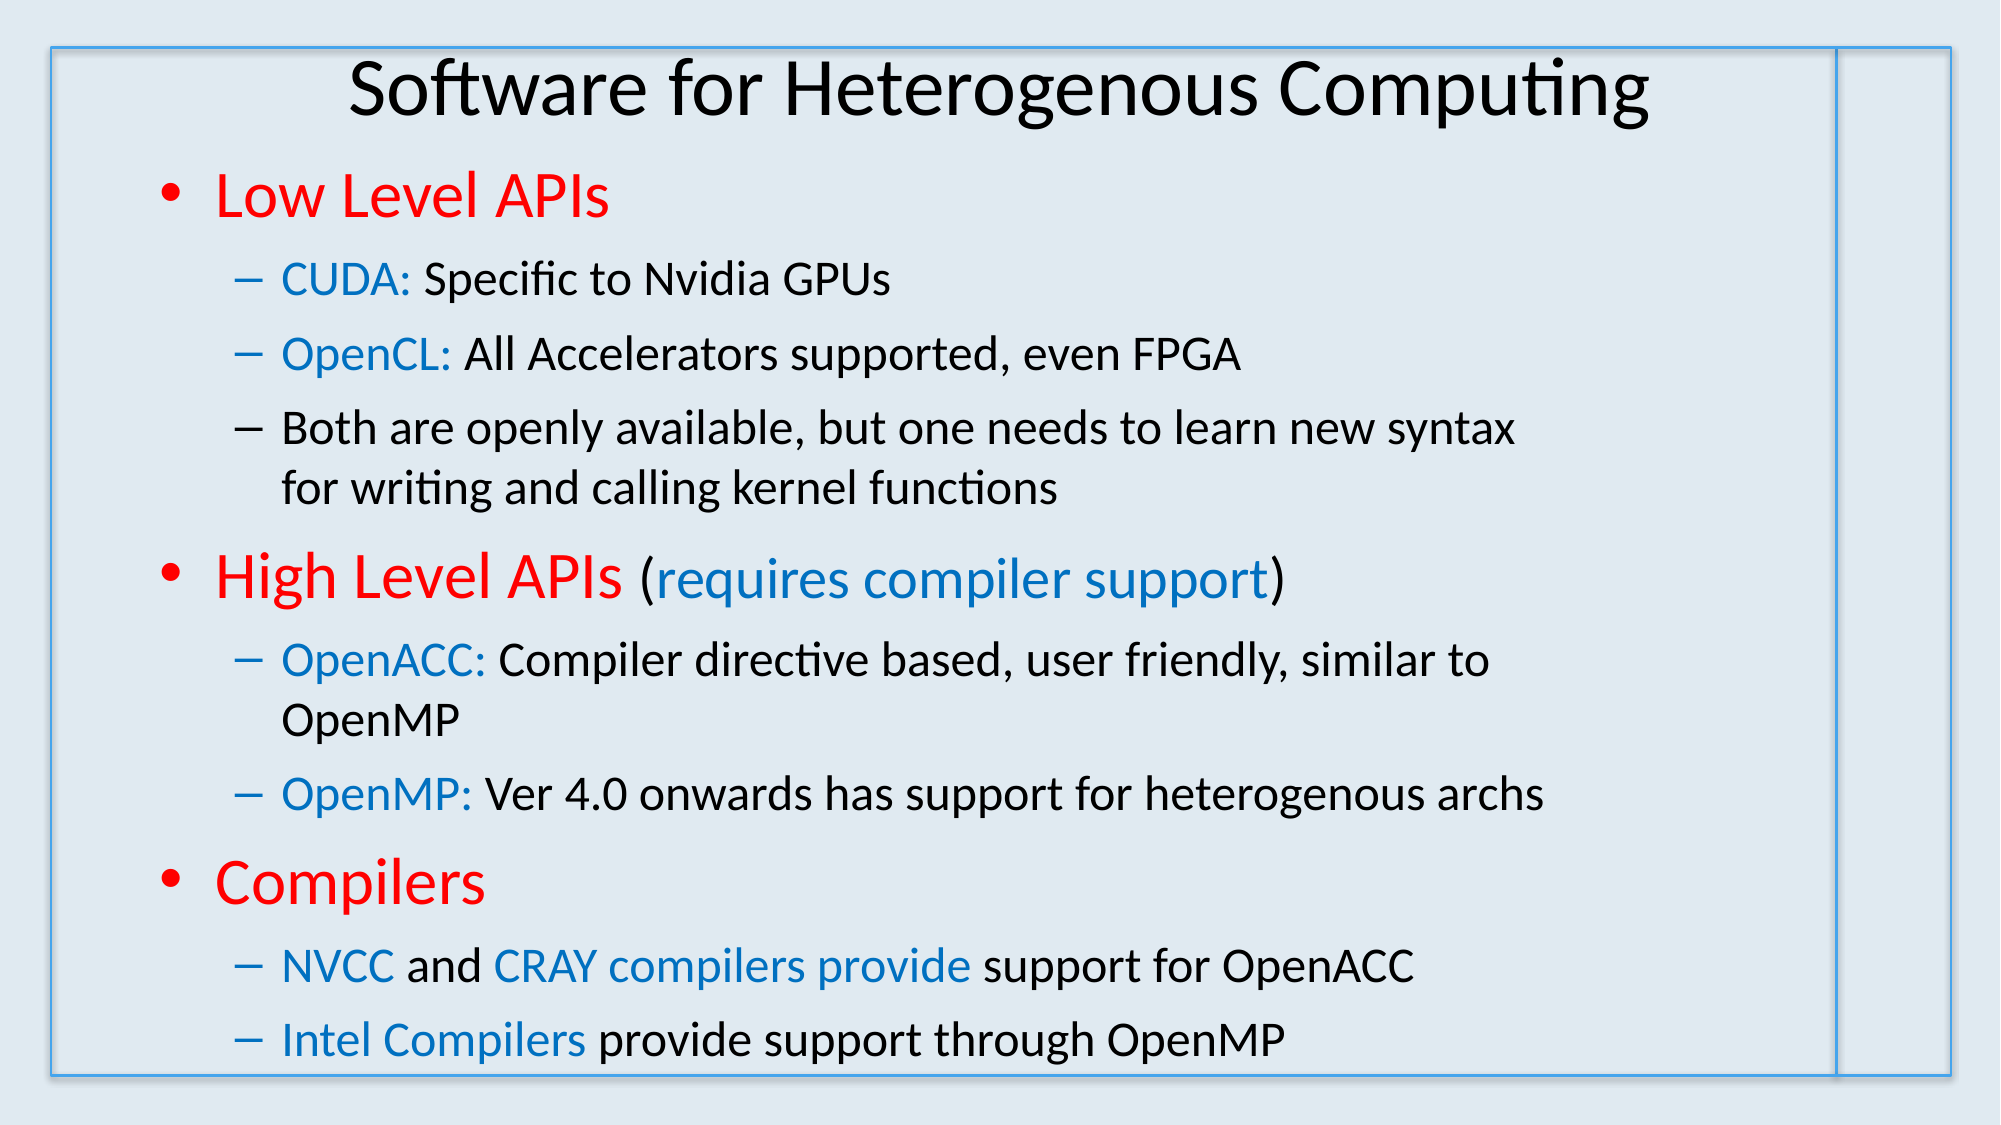

Software for Heterogenous Computing
Low Level APIs
CUDA: Specific to Nvidia GPUs
OpenCL: All Accelerators supported, even FPGA
Both are openly available, but one needs to learn new syntax for writing and calling kernel functions
High Level APIs (requires compiler support)
OpenACC: Compiler directive based, user friendly, similar to OpenMP
OpenMP: Ver 4.0 onwards has support for heterogenous archs
Compilers
NVCC and CRAY compilers provide support for OpenACC
Intel Compilers provide support through OpenMP